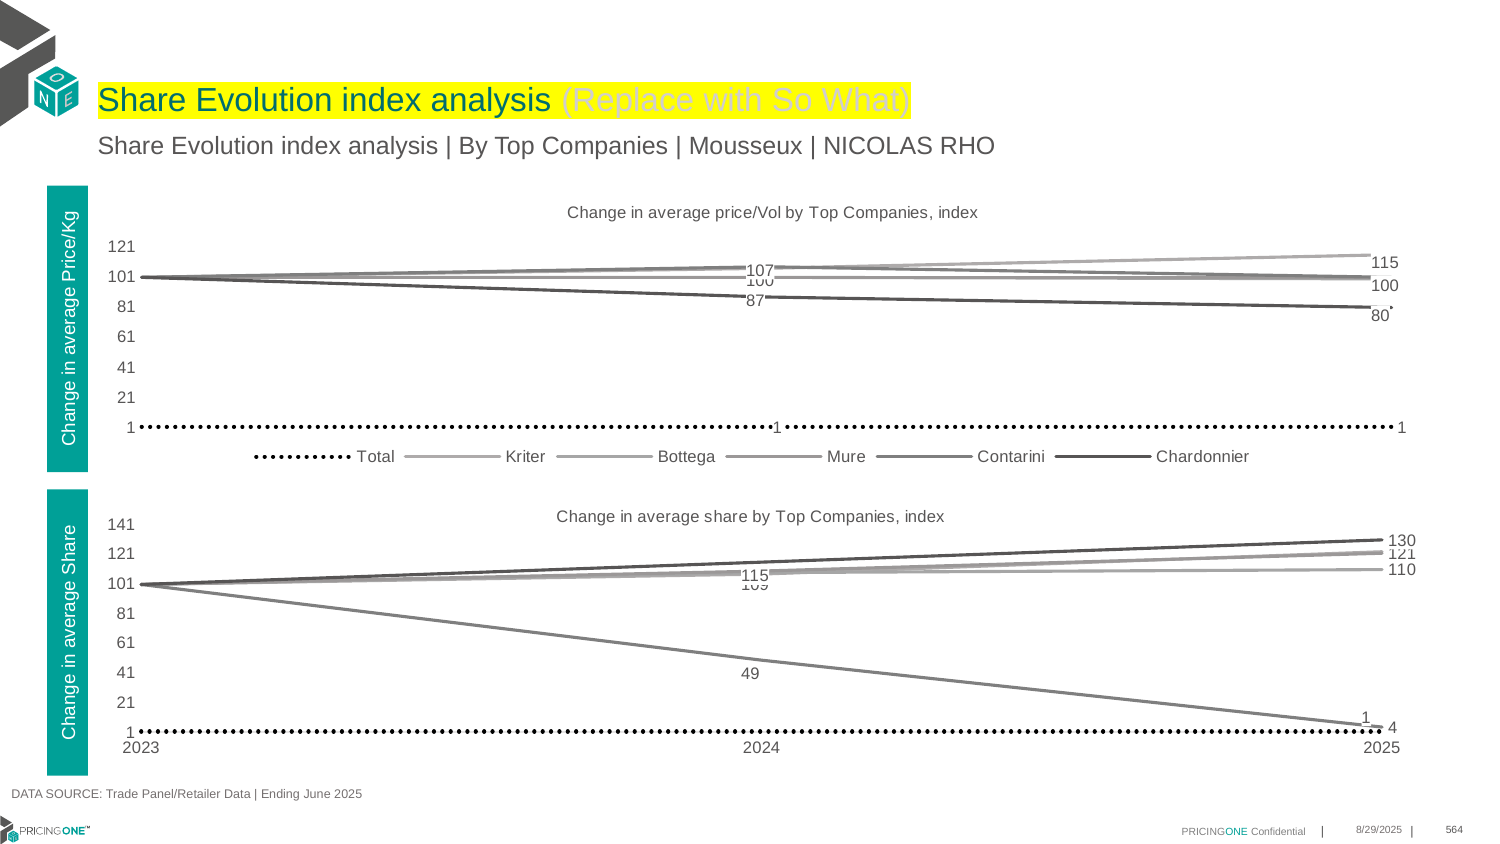

# Share Evolution index analysis (Replace with So What)
Share Evolution index analysis | By Top Companies | Mousseux | NICOLAS RHO

### Chart: Change in average price/Vol by Top Companies, index

| Category | Total | Kriter | Bottega | Mure | Contarini | Chardonnier |
|---|---|---|---|---|---|---|
| 2023 | 1.0 | 100.0 | 100.0 | 100.0 | 100.0 | 100.0 |
| 2024 | 0.9953578872192504 | 106.0 | 100.0 | 100.0 | 107.0 | 87.0 |
| 2025 | 1.0583725641660957 | 115.0 | 99.0 | 100.0 | 100.0 | 80.0 |
Change in average Price/Kg

### Chart: Change in average share by Top Companies, index

| Category | Total | Kriter | Bottega | Mure | Contarini | Chardonnier |
|---|---|---|---|---|---|---|
| 2023 | 1.0 | 100.0 | 100.0 | 100.0 | 100.0 | 100.0 |
| 2024 | 1.0 | 107.0 | 108.0 | 109.0 | 49.0 | 115.0 |
| 2025 | 1.0 | 122.0 | 110.0 | 121.0 | 4.0 | 130.0 |
Change in average Share
DATA SOURCE: Trade Panel/Retailer Data | Ending June 2025

8/29/2025
564